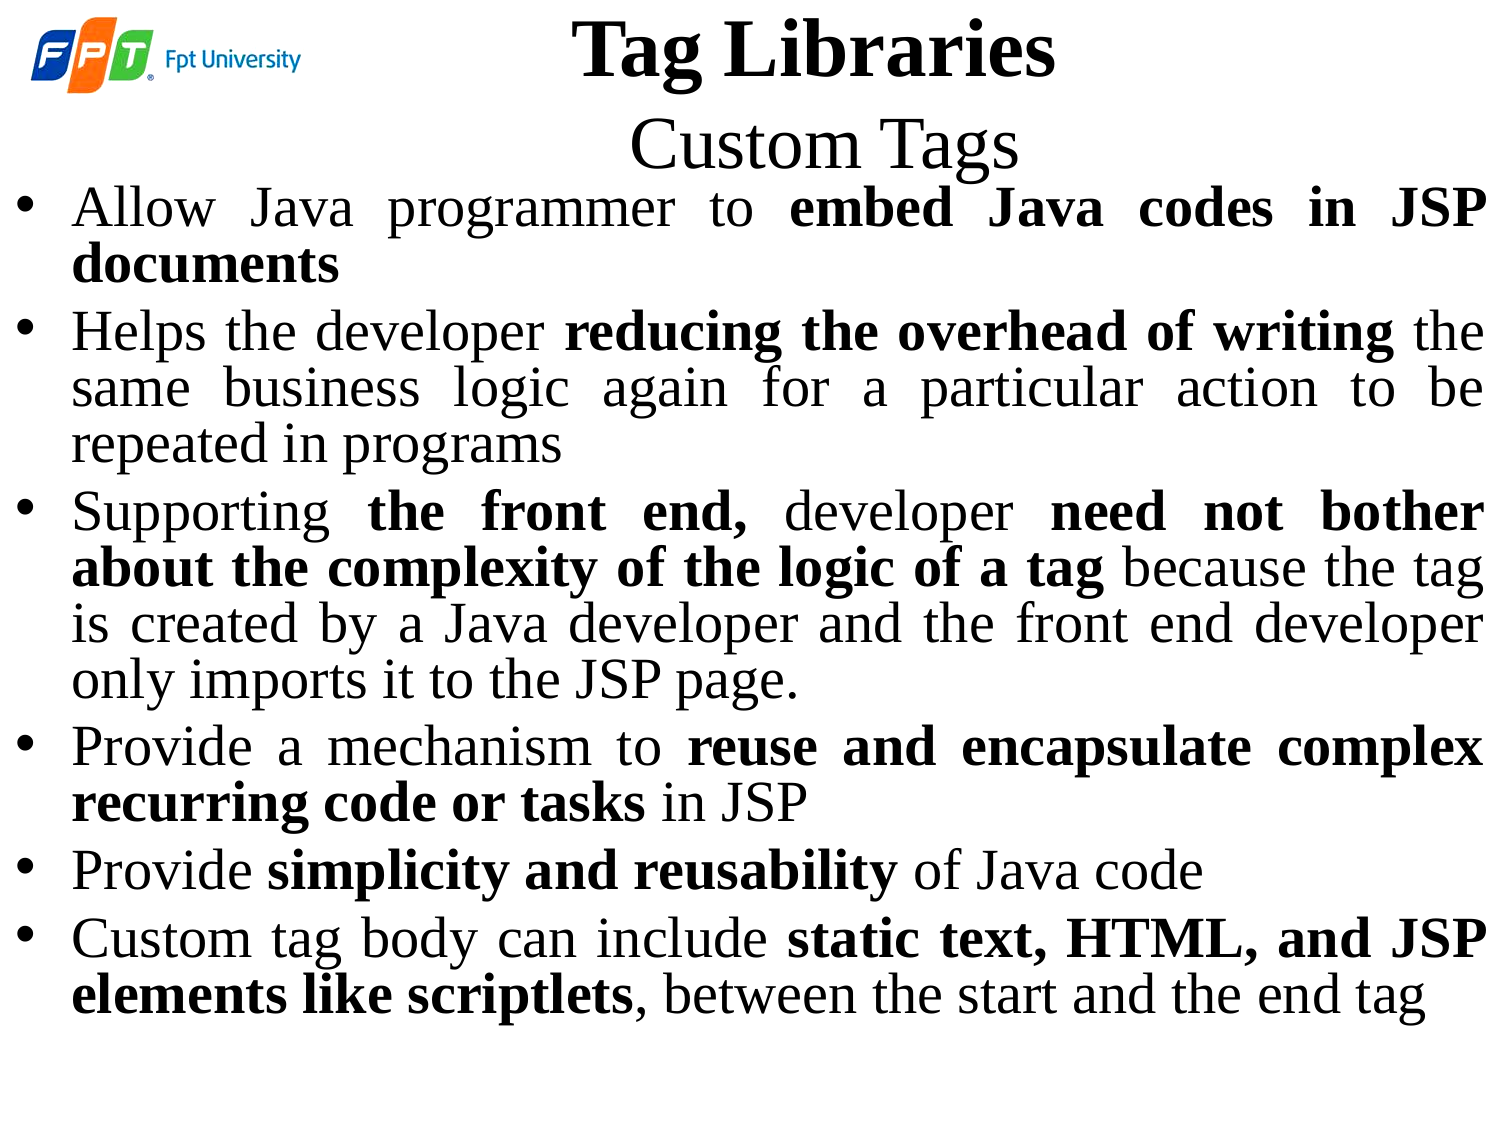

Tag Libraries
Custom Tags
Allow Java programmer to embed Java codes in JSP documents
Helps the developer reducing the overhead of writing the same business logic again for a particular action to be repeated in programs
Supporting the front end, developer need not bother about the complexity of the logic of a tag because the tag is created by a Java developer and the front end developer only imports it to the JSP page.
Provide a mechanism to reuse and encapsulate complex recurring code or tasks in JSP
Provide simplicity and reusability of Java code
Custom tag body can include static text, HTML, and JSP elements like scriptlets, between the start and the end tag